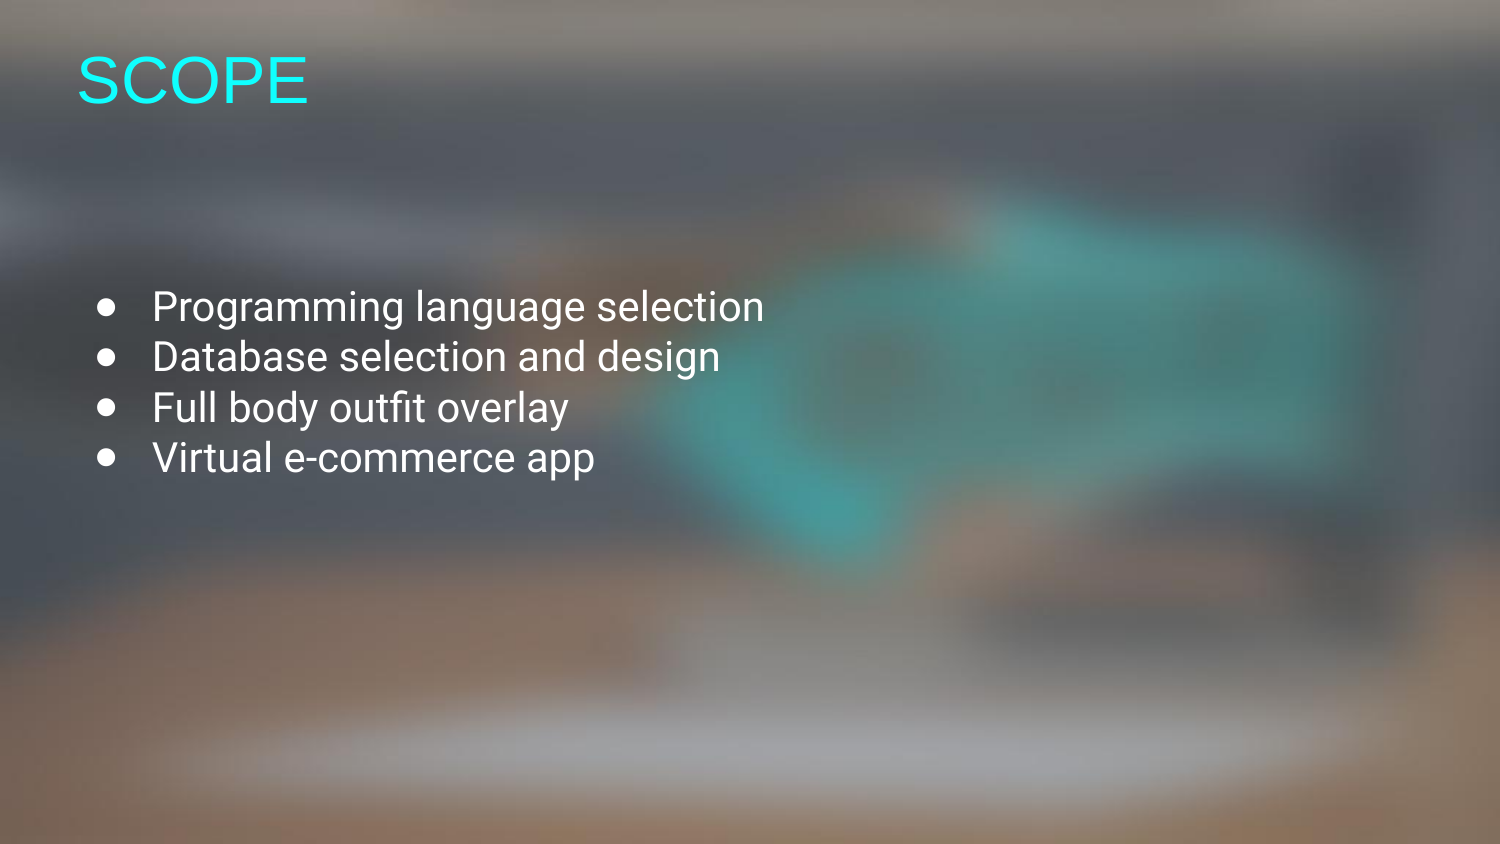

SCOPE

Programming language selection
Database selection and design
Full body outfit overlay
Virtual e-commerce app